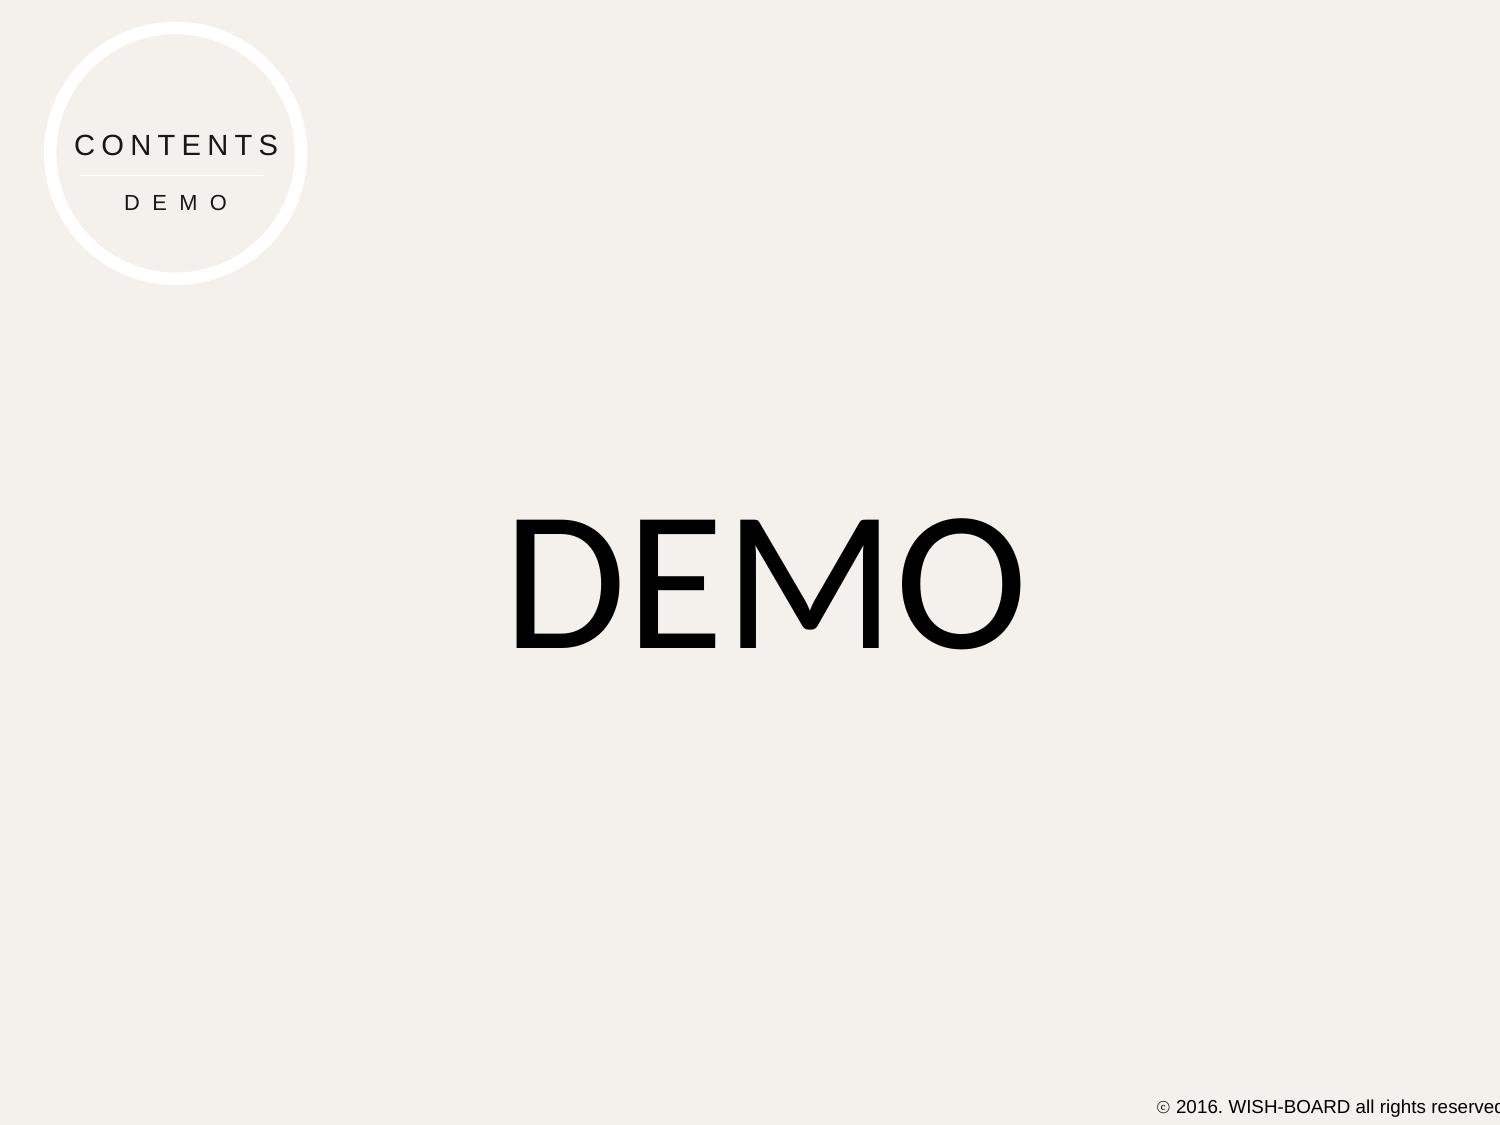

CONTENTS
DEMO
DEMO
ⓒ 2016. WISH-BOARD all rights reserved.